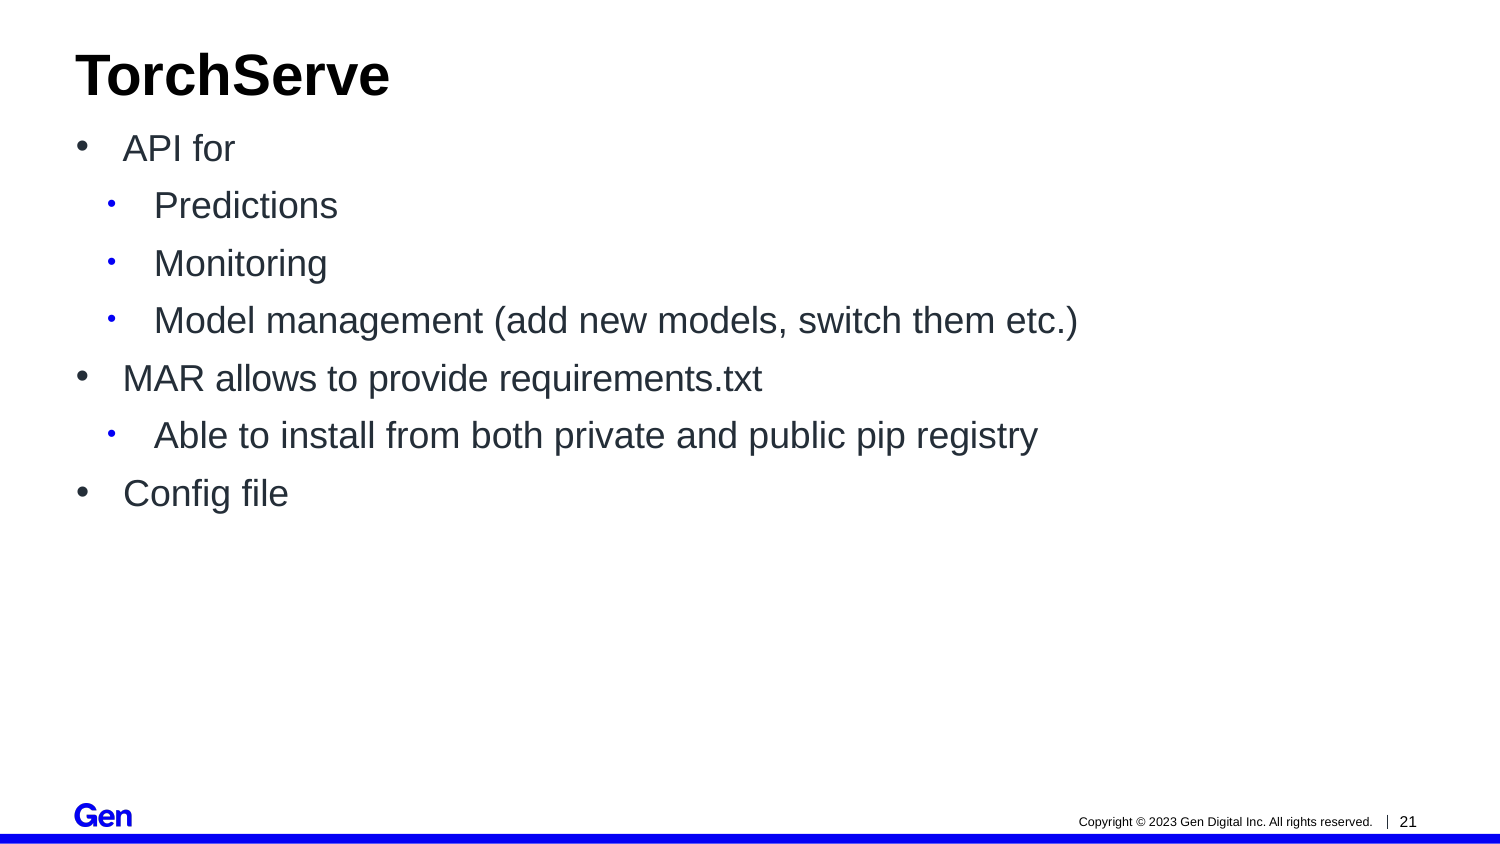

# TorchServe
API for
Predictions
Monitoring
Model management (add new models, switch them etc.)
MAR allows to provide requirements.txt
Able to install from both private and public pip registry
Config file
21
Copyright © 2023 Gen Digital Inc. All rights reserved.